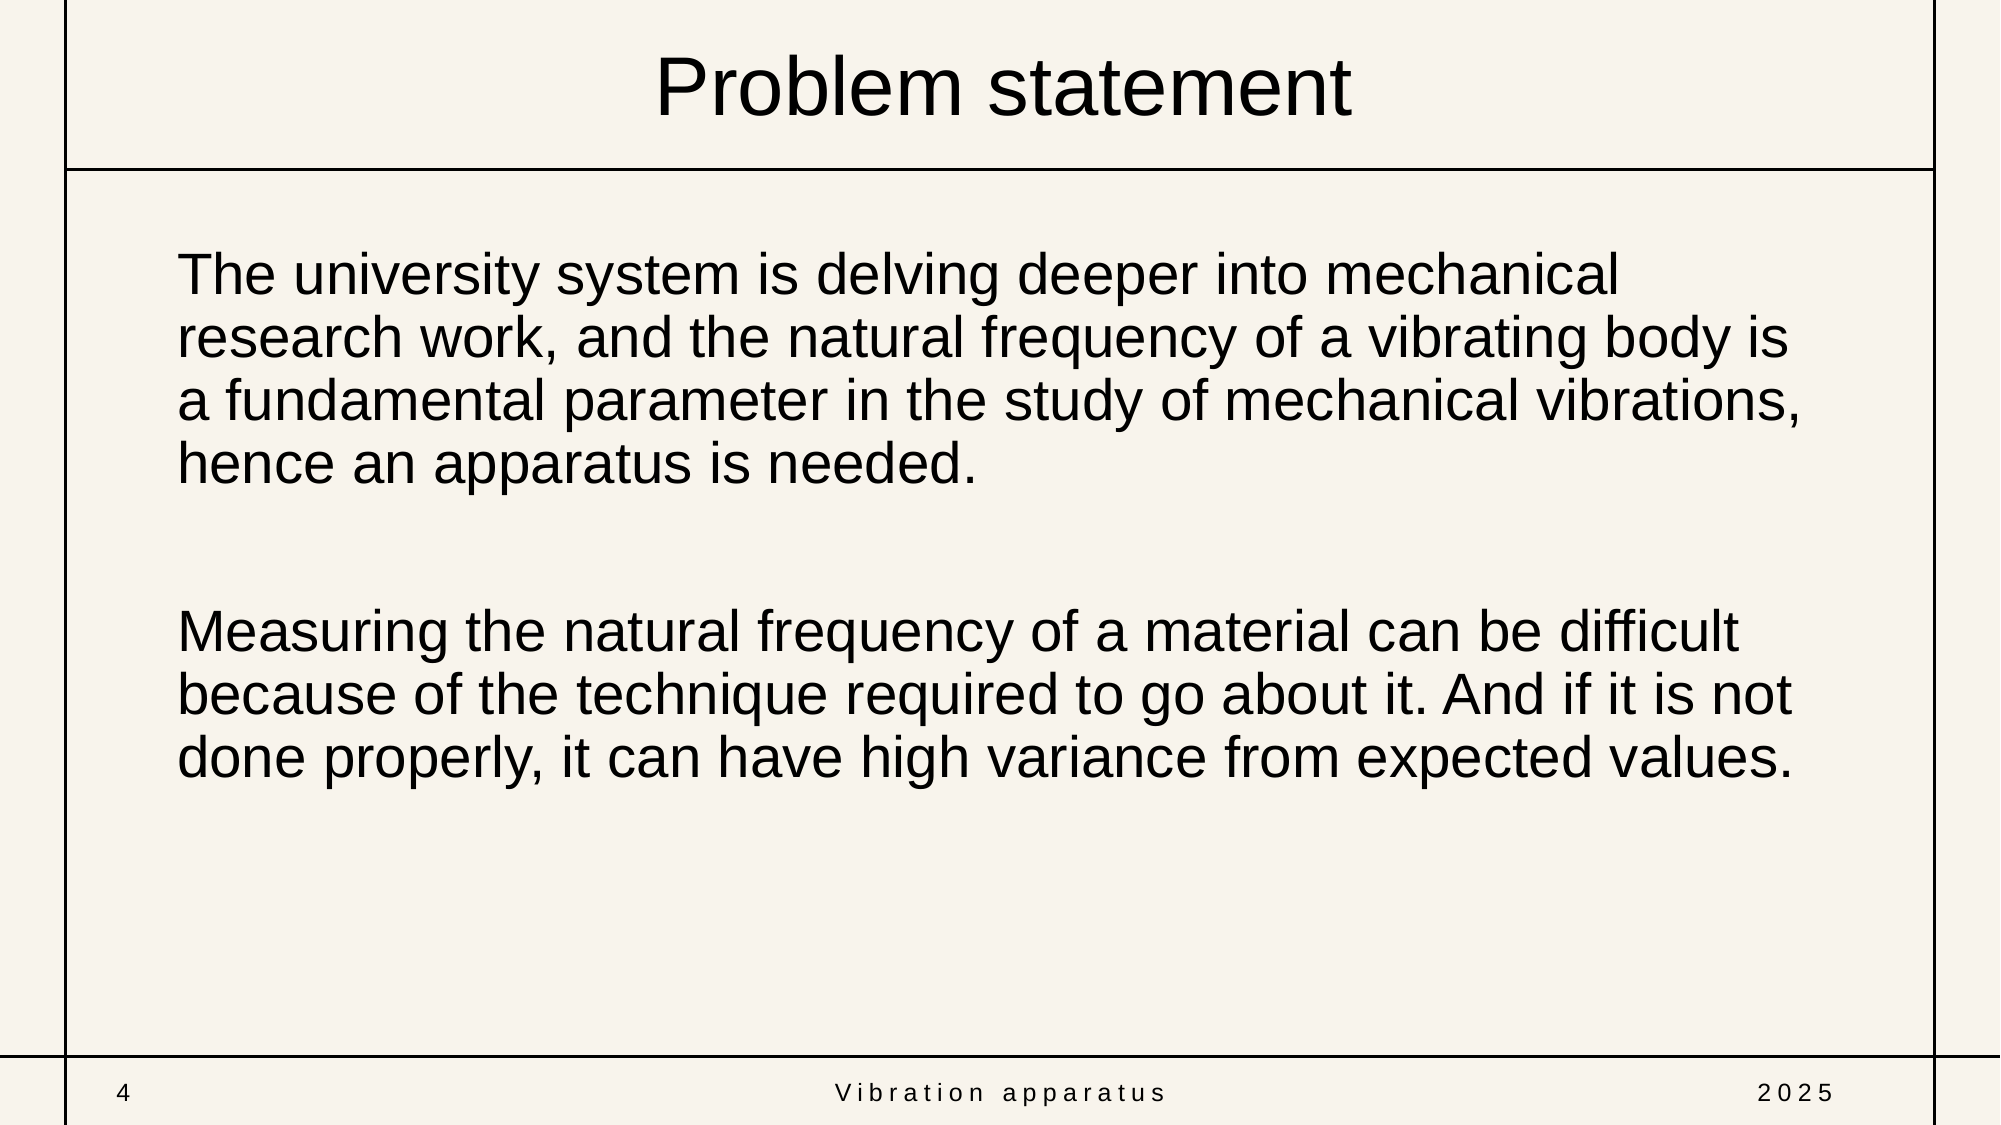

# Problem statement
The university system is delving deeper into mechanical research work, and the natural frequency of a vibrating body is a fundamental parameter in the study of mechanical vibrations, hence an apparatus is needed.

Measuring the natural frequency of a material can be difficult because of the technique required to go about it. And if it is not done properly, it can have high variance from expected values.
4
Vibration apparatus
2025